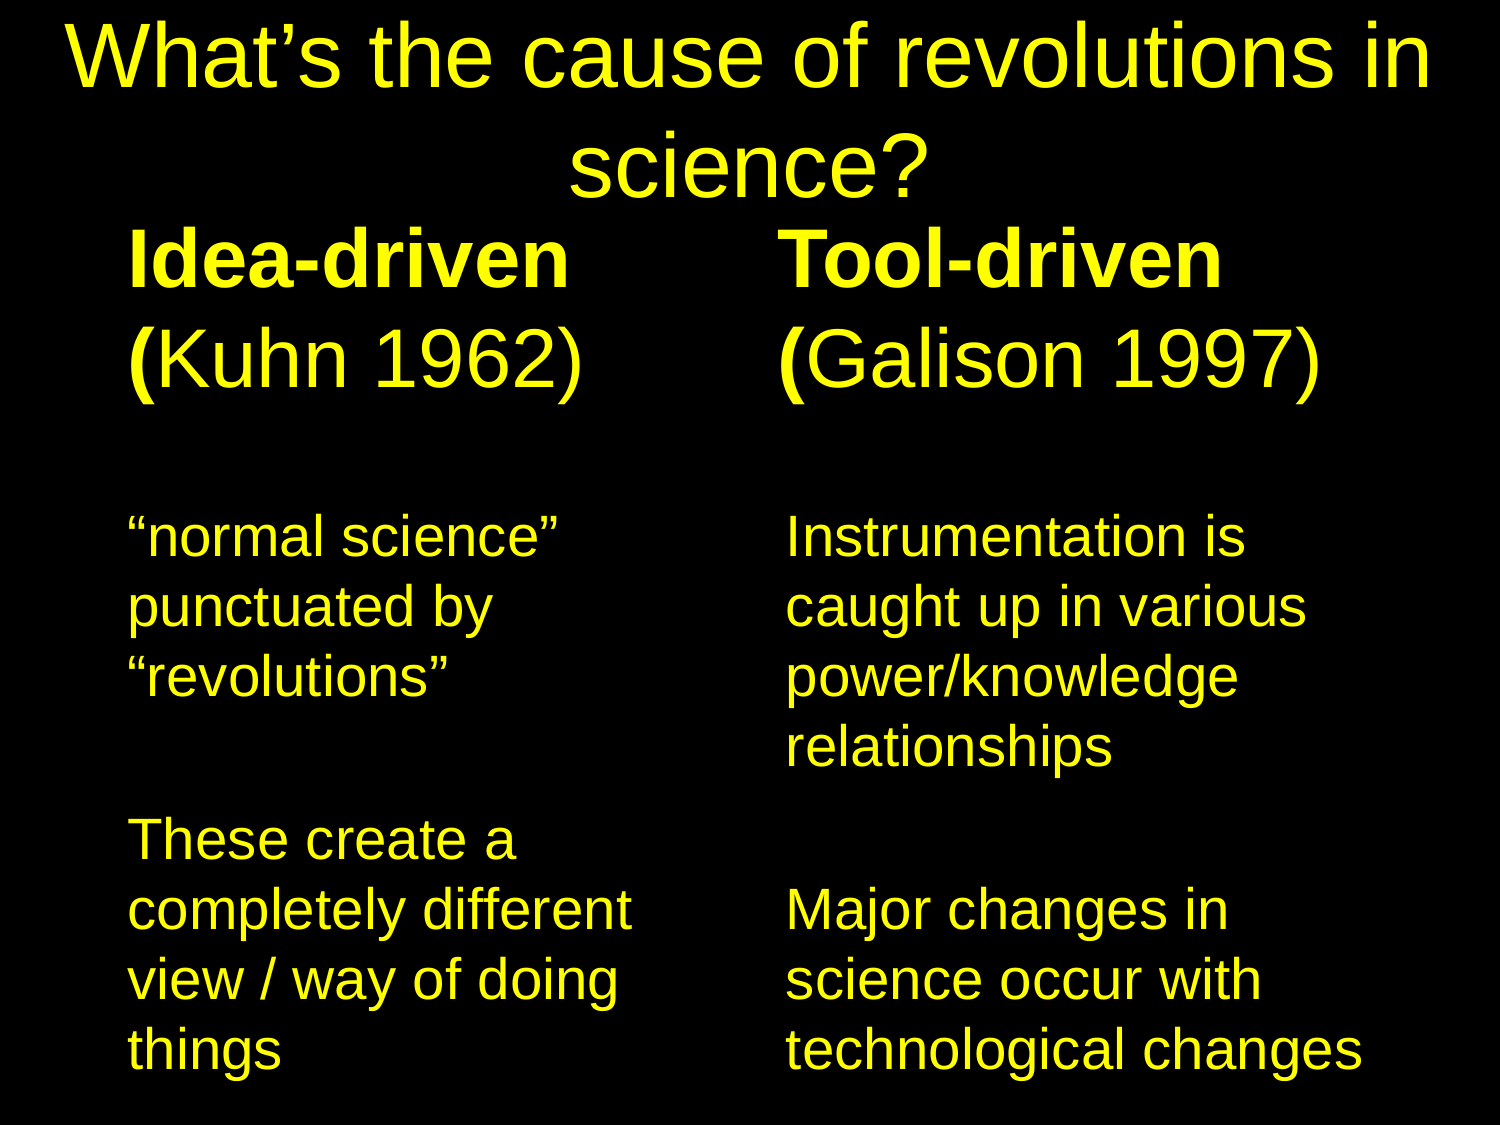

# What’s the cause of revolutions in science?
Idea-driven (Kuhn 1962)

“normal science” punctuated by “revolutions”

These create a completely different view / way of doing things
Tool-driven (Galison 1997)

Instrumentation is caught up in various power/knowledge relationships

Major changes in science occur with technological changes